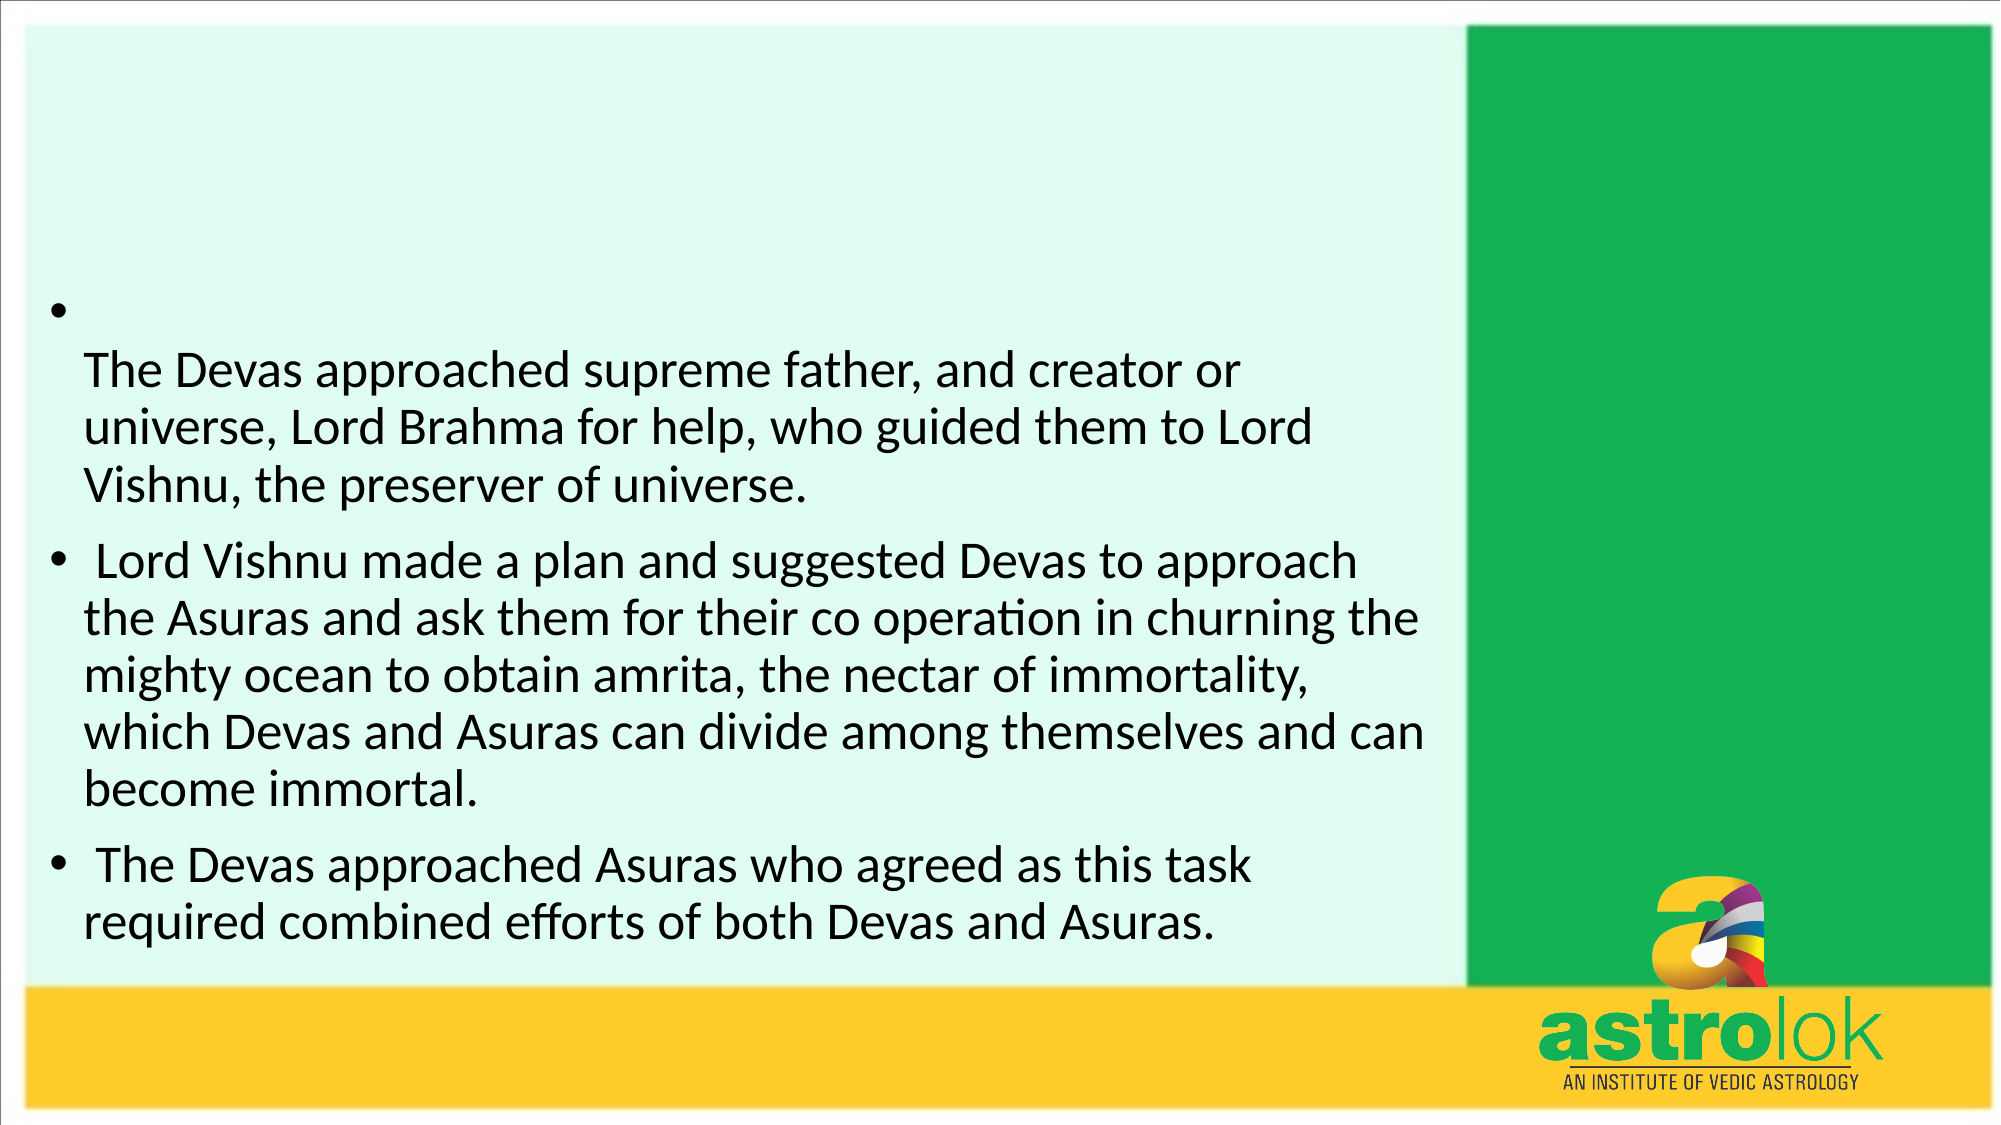

#
The Devas approached supreme father, and creator or universe, Lord Brahma for help, who guided them to Lord Vishnu, the preserver of universe.
 Lord Vishnu made a plan and suggested Devas to approach the Asuras and ask them for their co operation in churning the mighty ocean to obtain amrita, the nectar of immortality, which Devas and Asuras can divide among themselves and can become immortal.
 The Devas approached Asuras who agreed as this task required combined efforts of both Devas and Asuras.